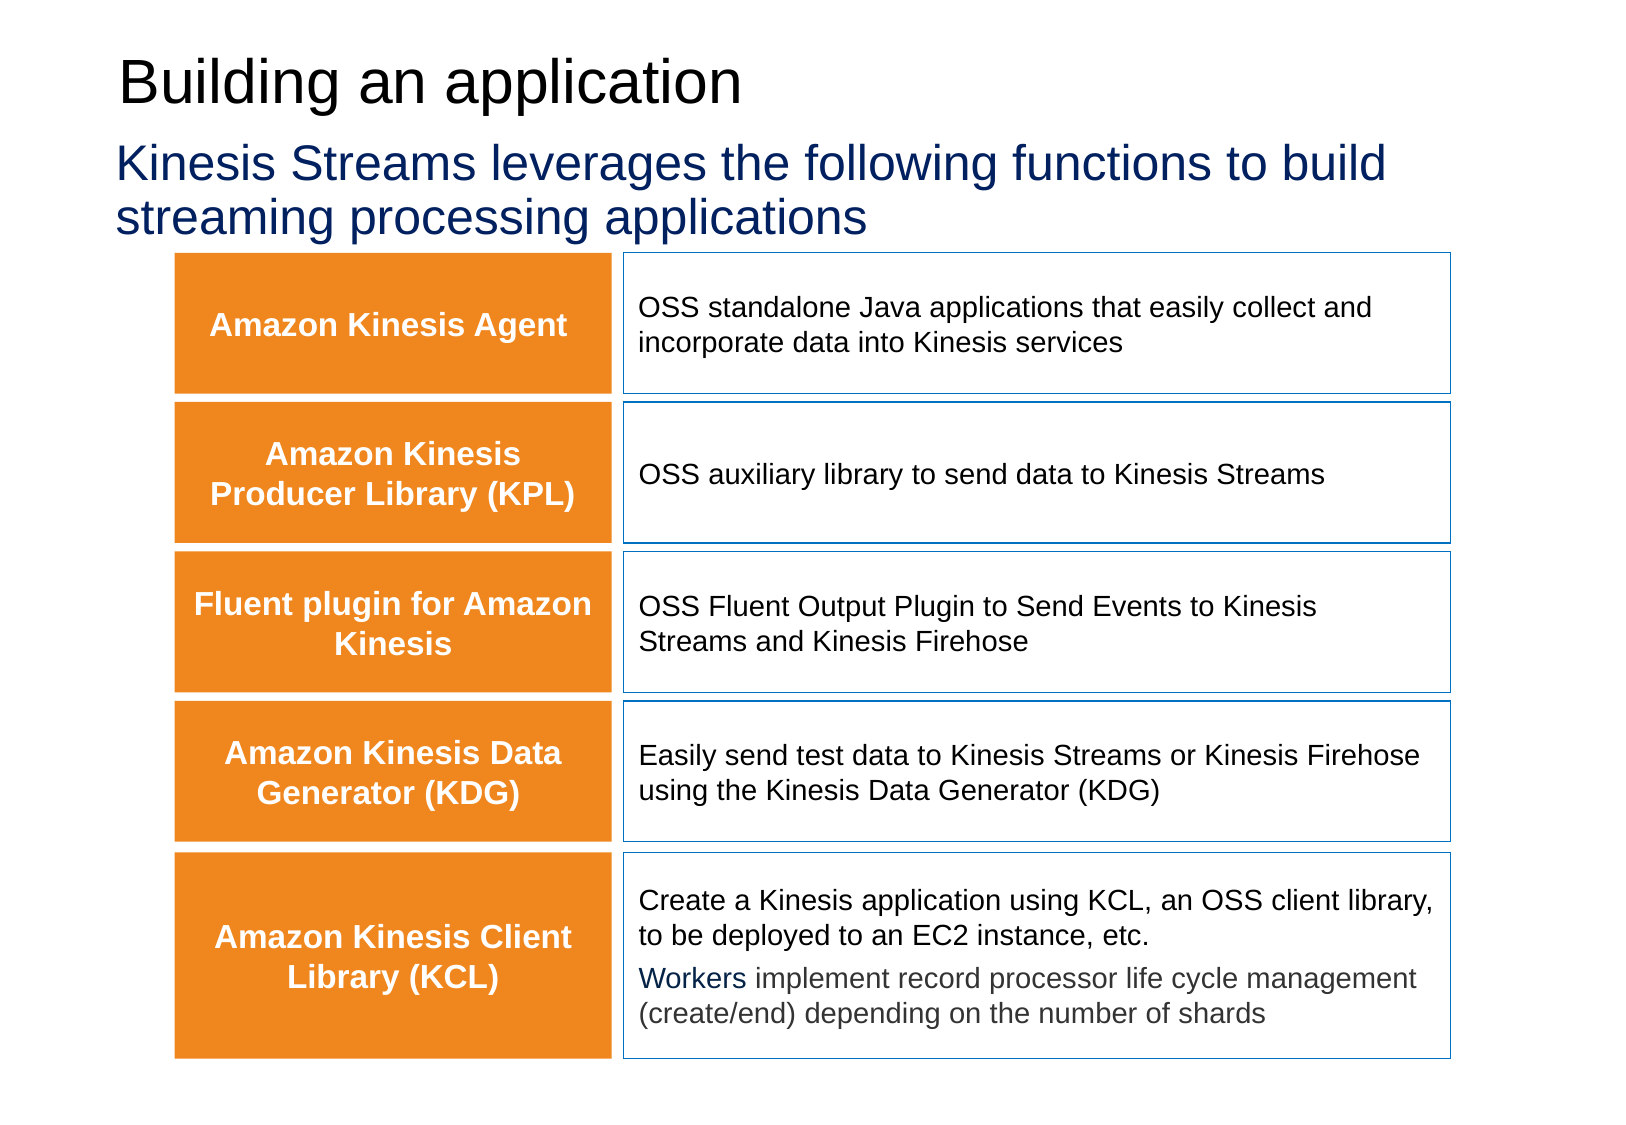

Building an application
Kinesis Streams leverages the following functions to build streaming processing applications
Amazon Kinesis Agent
OSS standalone Java applications that easily collect and incorporate data into Kinesis services
Amazon Kinesis Producer Library (KPL)
OSS auxiliary library to send data to Kinesis Streams
Fluent plugin for Amazon Kinesis
OSS Fluent Output Plugin to Send Events to Kinesis Streams and Kinesis Firehose
Amazon Kinesis Data Generator (KDG)
Easily send test data to Kinesis Streams or Kinesis Firehose using the Kinesis Data Generator (KDG)
Amazon Kinesis Client Library (KCL)
Create a Kinesis application using KCL, an OSS client library, to be deployed to an EC2 instance, etc.
Workers implement record processor life cycle management (create/end) depending on the number of shards